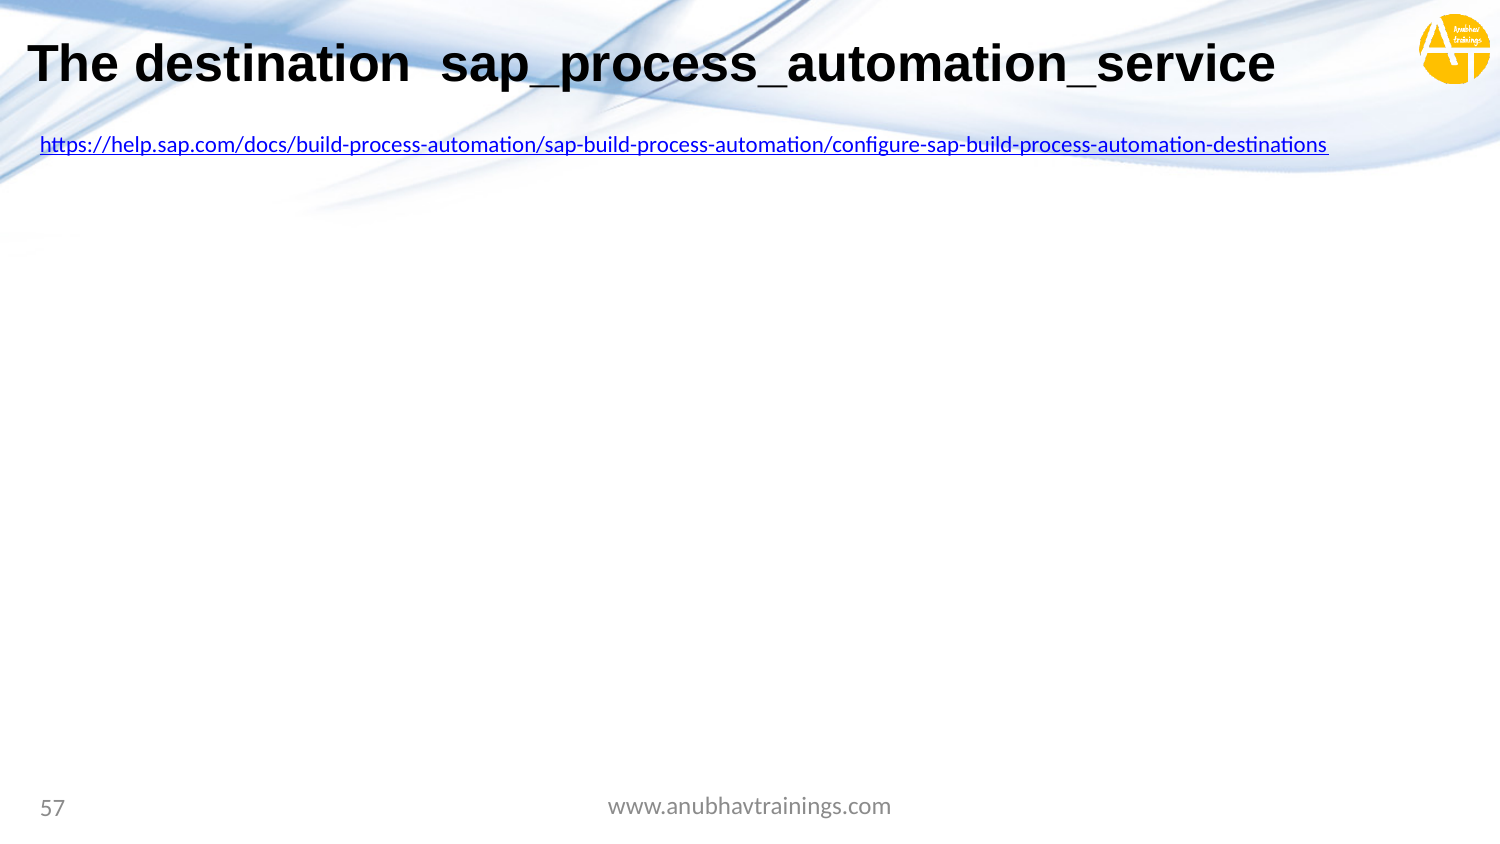

# The destination  sap_process_automation_service
https://help.sap.com/docs/build-process-automation/sap-build-process-automation/configure-sap-build-process-automation-destinations

www.anubhavtrainings.com
57